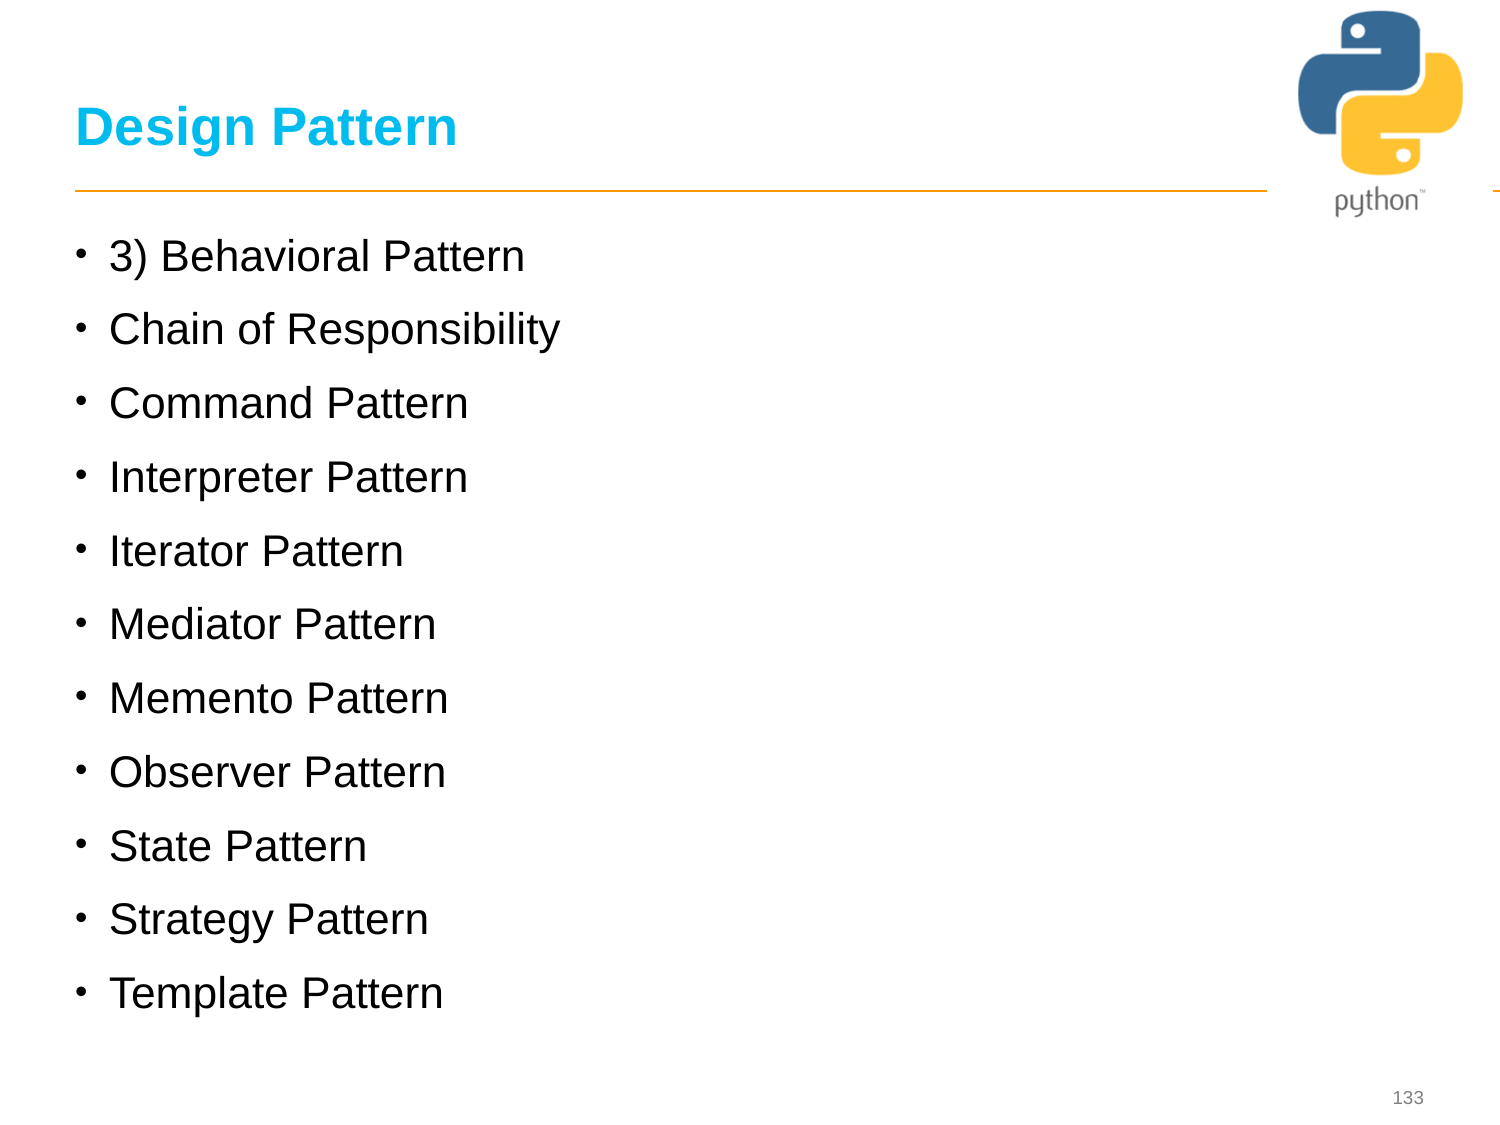

# Design Pattern
3) Behavioral Pattern
Chain of Responsibility
Command Pattern
Interpreter Pattern
Iterator Pattern
Mediator Pattern
Memento Pattern
Observer Pattern
State Pattern
Strategy Pattern
Template Pattern